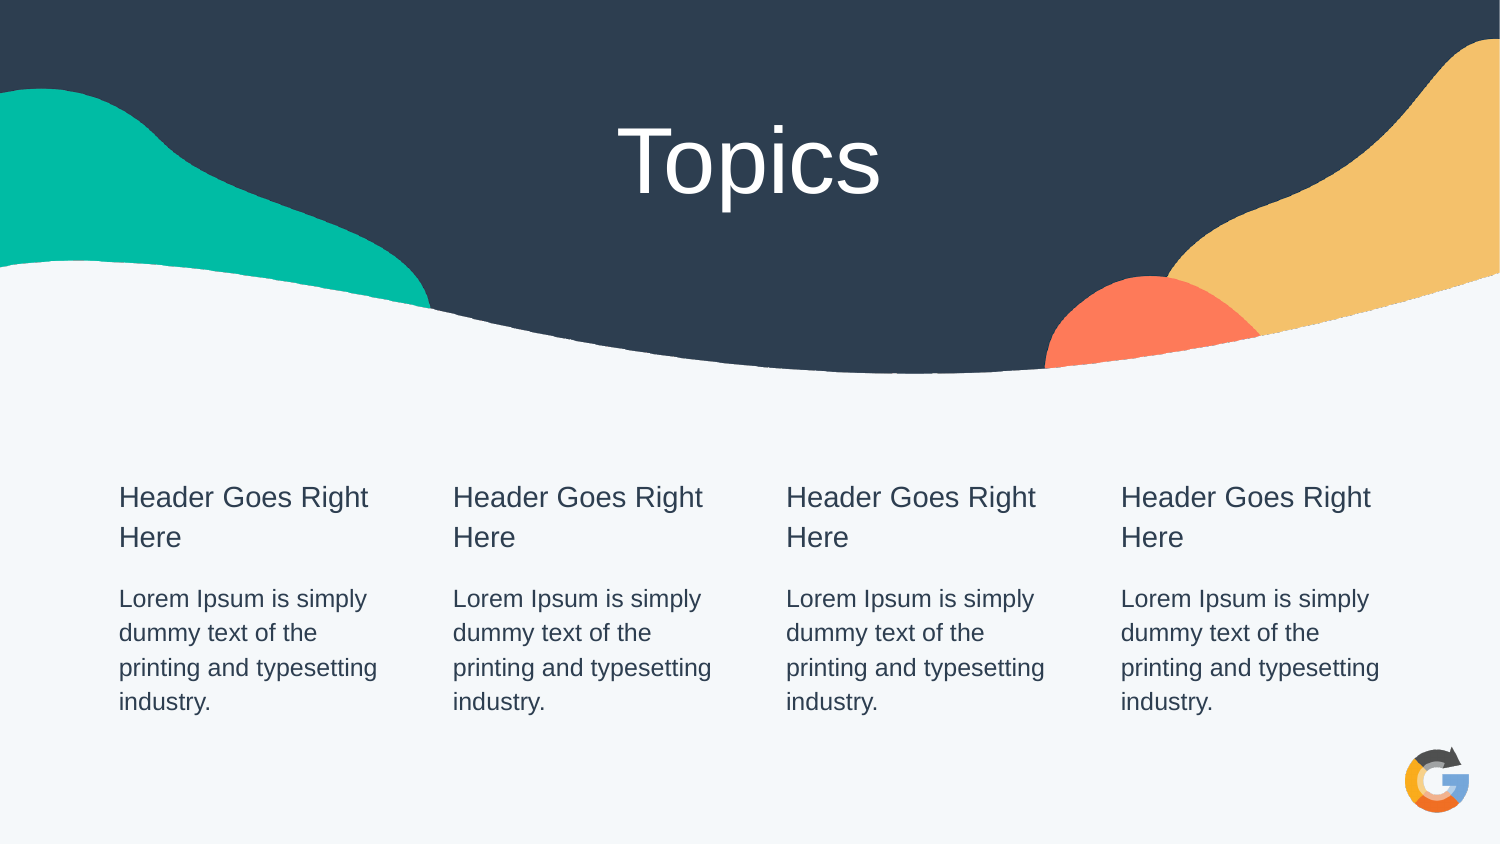

# Topics
Header Goes Right Here
Header Goes Right Here
Header Goes Right Here
Header Goes Right Here
Lorem Ipsum is simply dummy text of the printing and typesetting industry.

Lorem Ipsum is simply dummy text of the printing and typesetting industry.
Lorem Ipsum is simply dummy text of the printing and typesetting industry.
Lorem Ipsum is simply dummy text of the printing and typesetting industry.